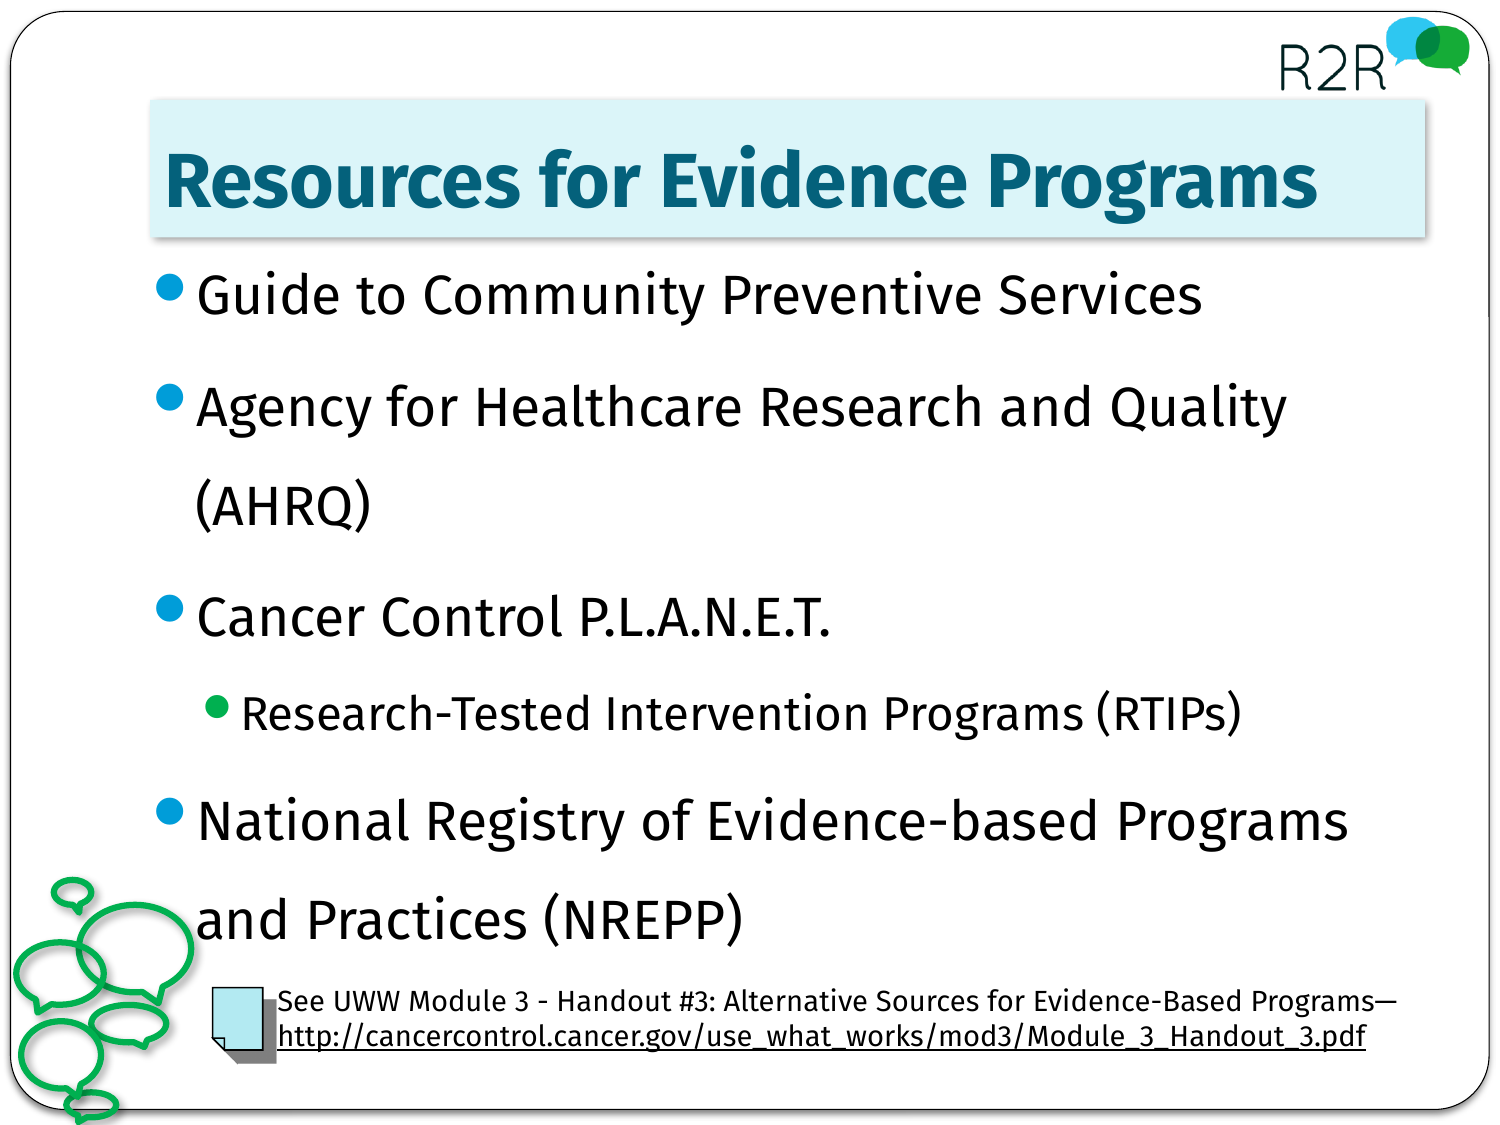

# Resources for Evidence Programs
Guide to Community Preventive Services
Agency for Healthcare Research and Quality (AHRQ)
Cancer Control P.L.A.N.E.T.
Research-Tested Intervention Programs (RTIPs)
National Registry of Evidence-based Programs and Practices (NREPP)

See UWW Module 3 - Handout #3: Alternative Sources for Evidence-Based Programs—
http://cancercontrol.cancer.gov/use_what_works/mod3/Module_3_Handout_3.pdf